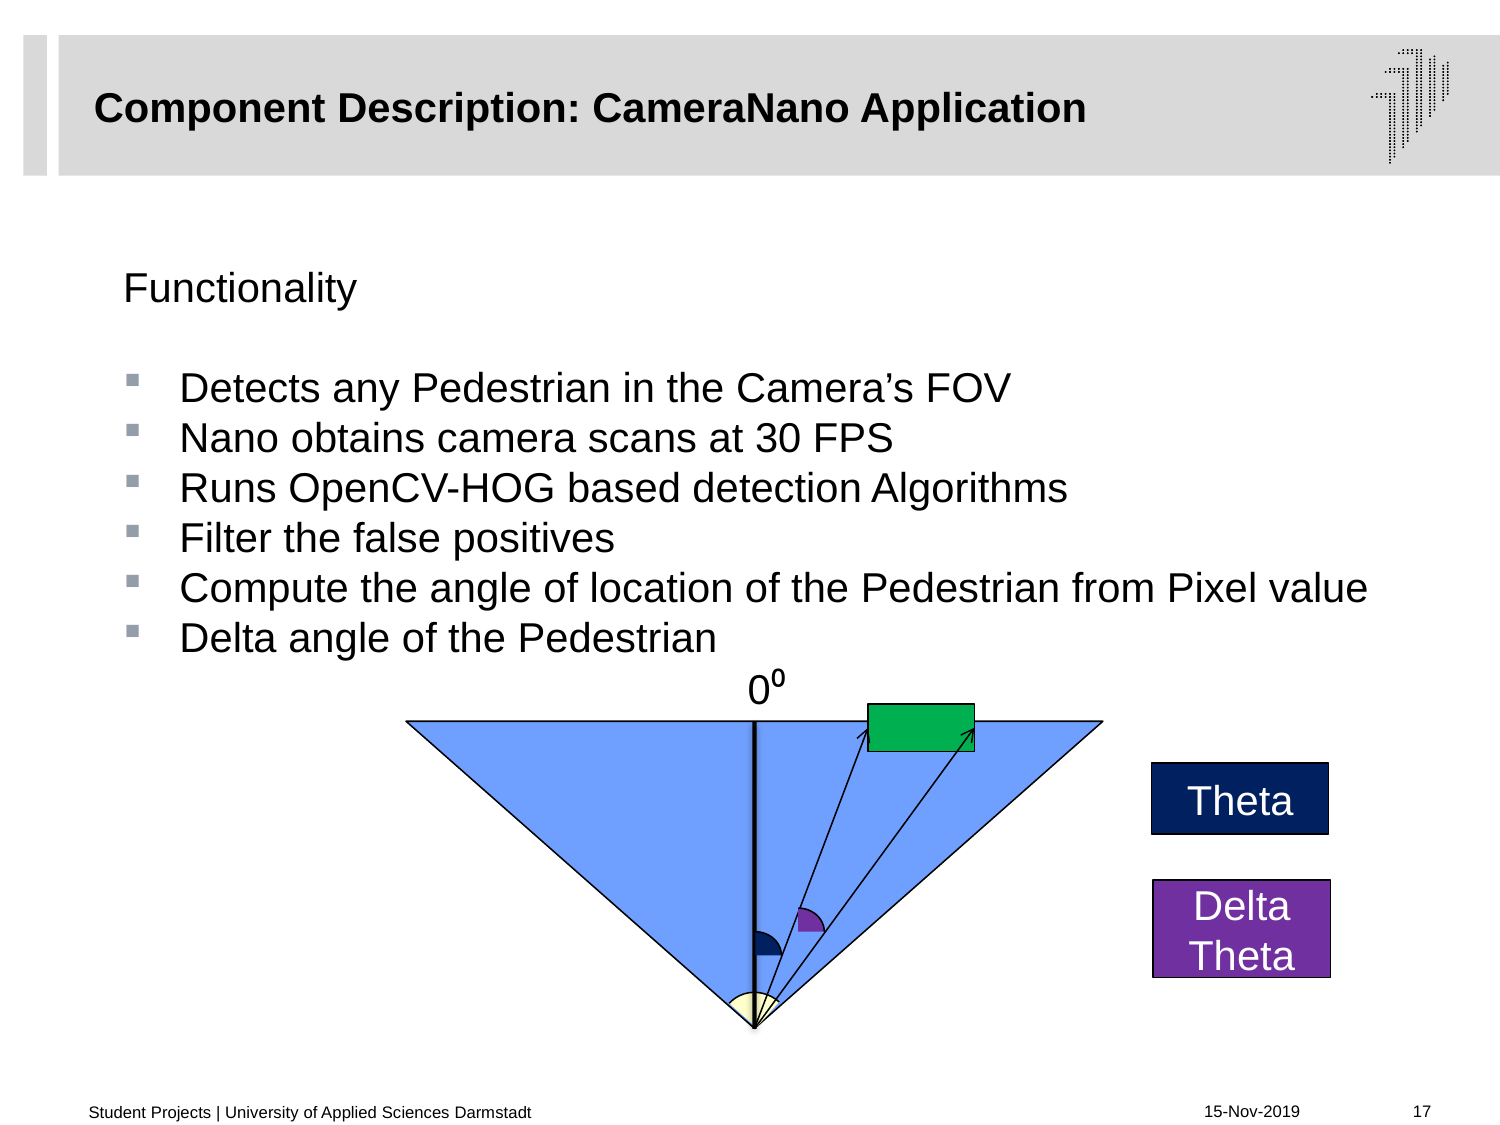

# Component Description: CameraNano Application
Functionality

Detects any Pedestrian in the Camera’s FOV
Nano obtains camera scans at 30 FPS
Runs OpenCV-HOG based detection Algorithms
Filter the false positives
Compute the angle of location of the Pedestrian from Pixel value
Delta angle of the Pedestrian

0⁰

Theta
Delta Theta

Student Projects | University of Applied Sciences Darmstadt
15-Nov-2019
17